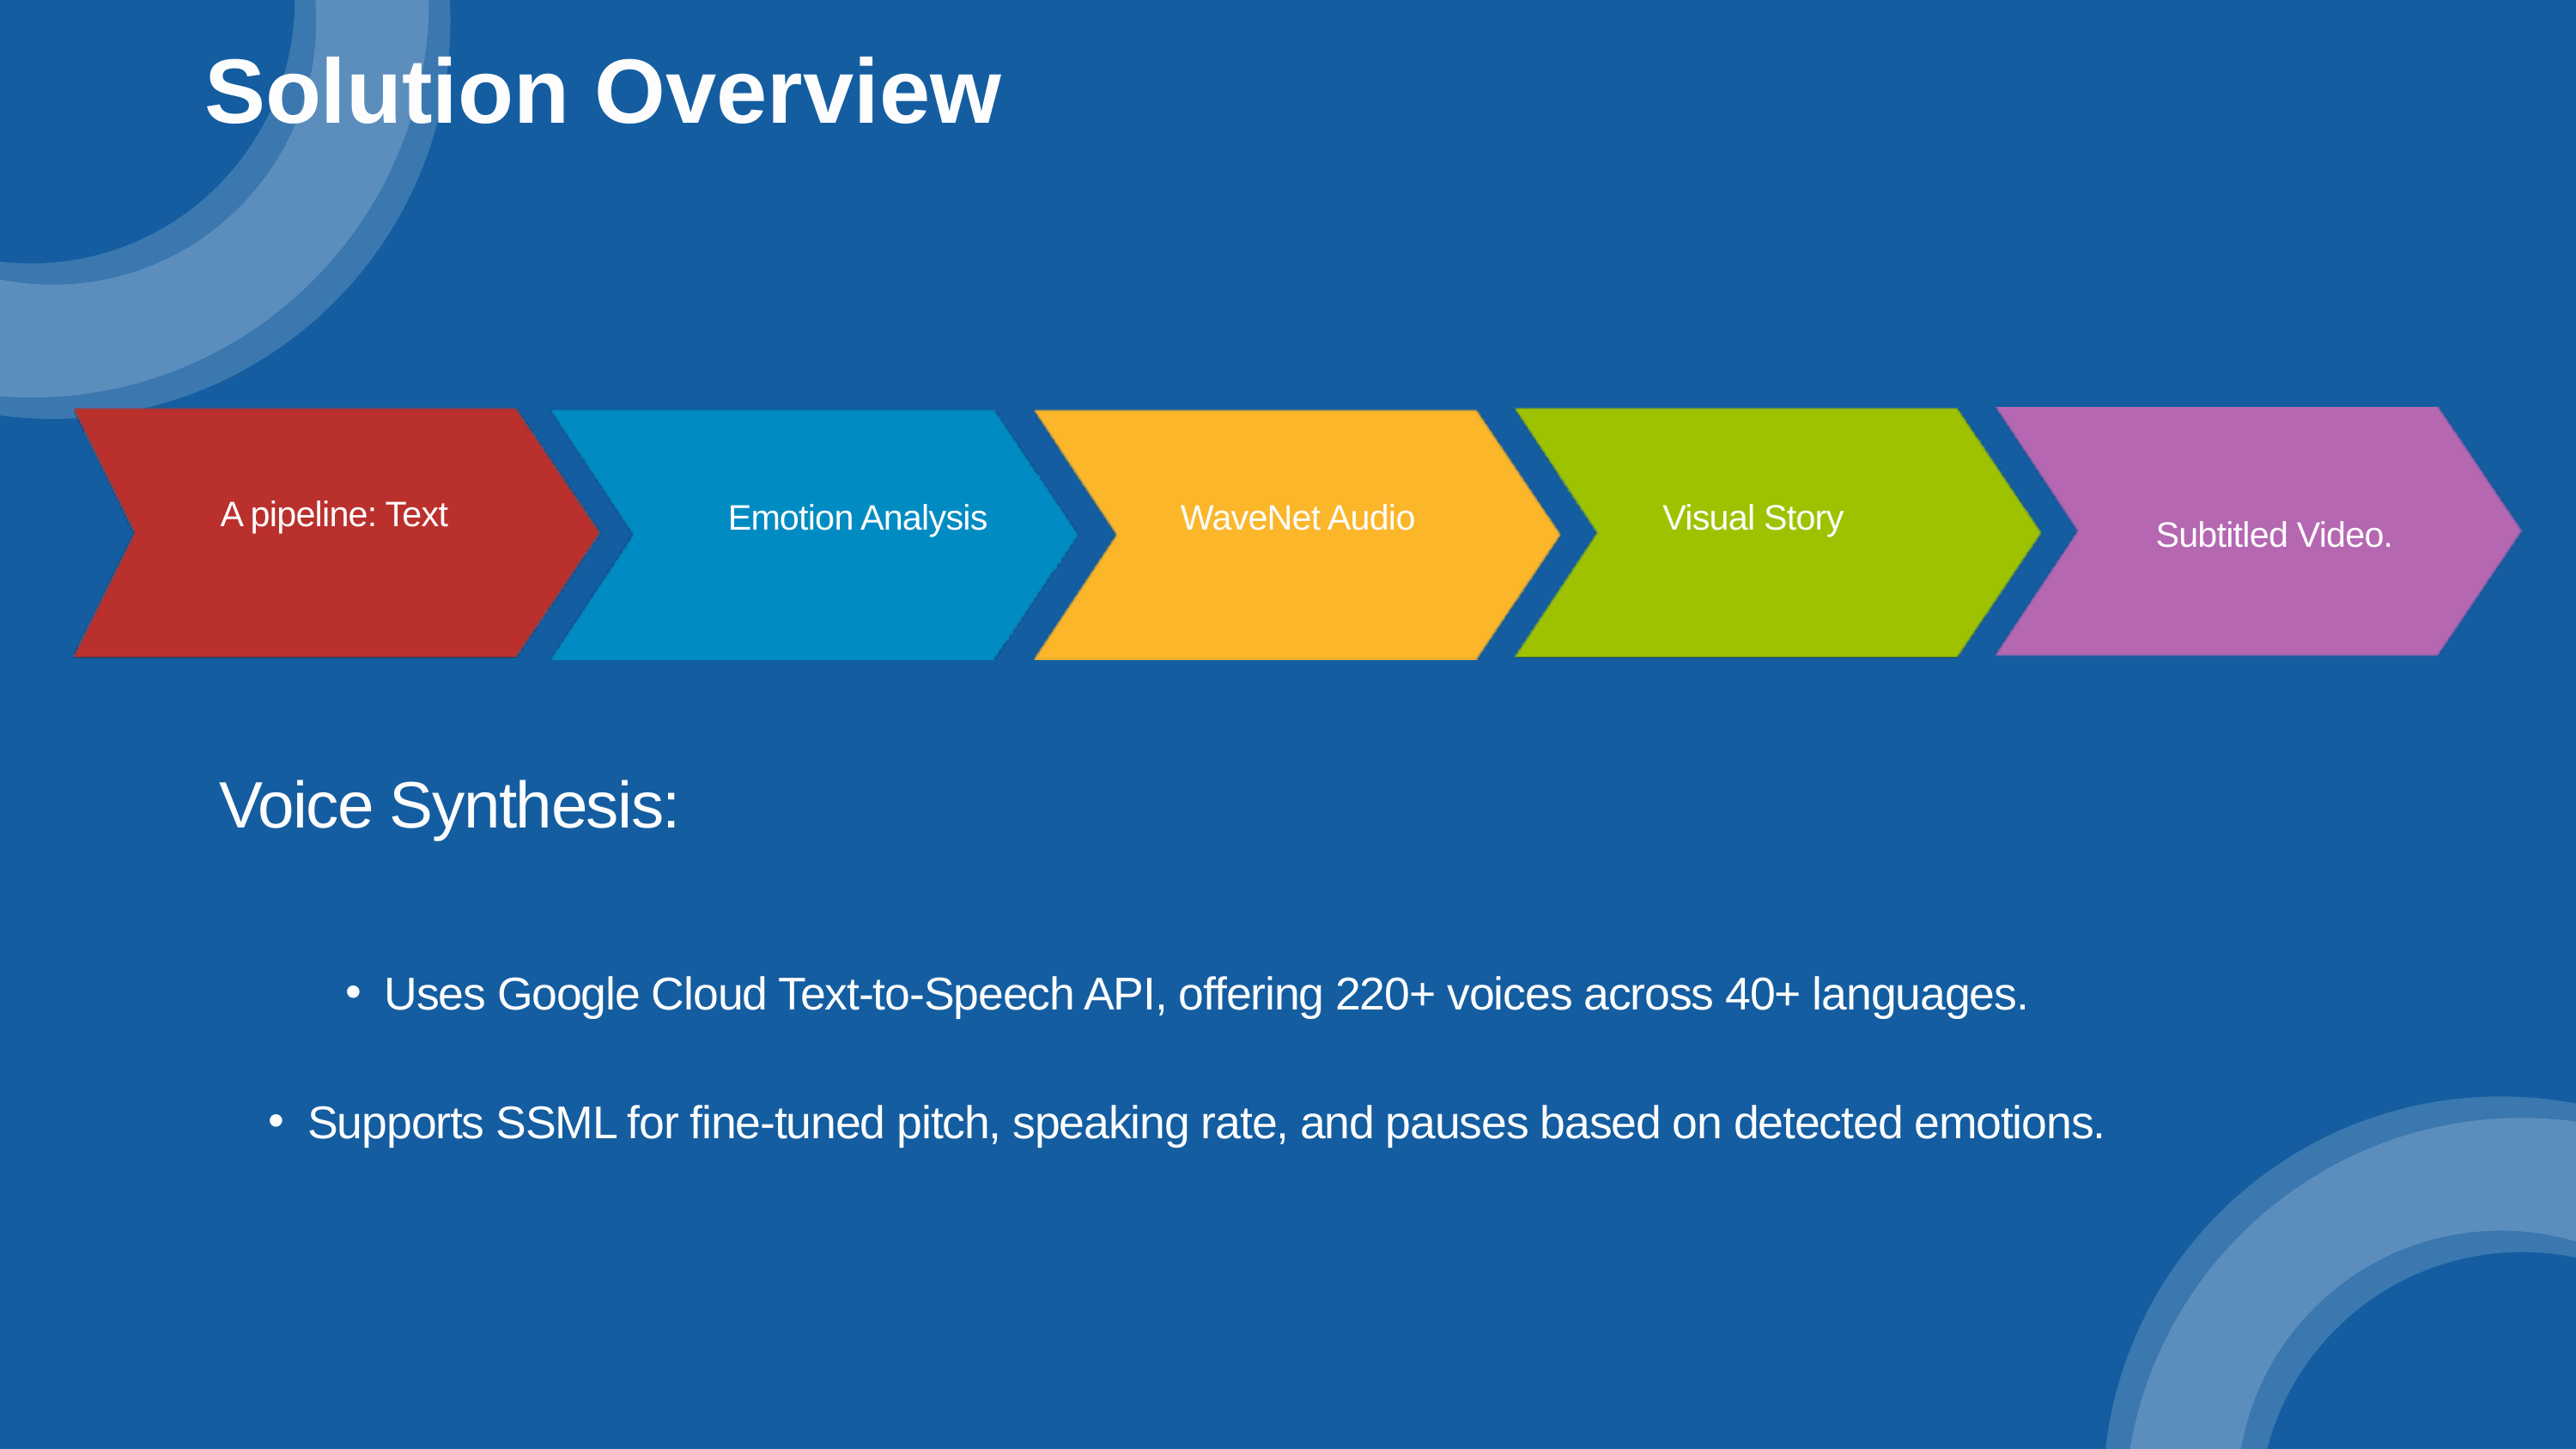

Solution Overview

A pipeline: Text

Emotion Analysis

WaveNet Audio

Visual Story

Subtitled Video.

Voice Synthesis:

Uses Google Cloud Text-to-Speech API, offering 220+ voices across 40+ languages.

Supports SSML for fine-tuned pitch, speaking rate, and pauses based on detected emotions.